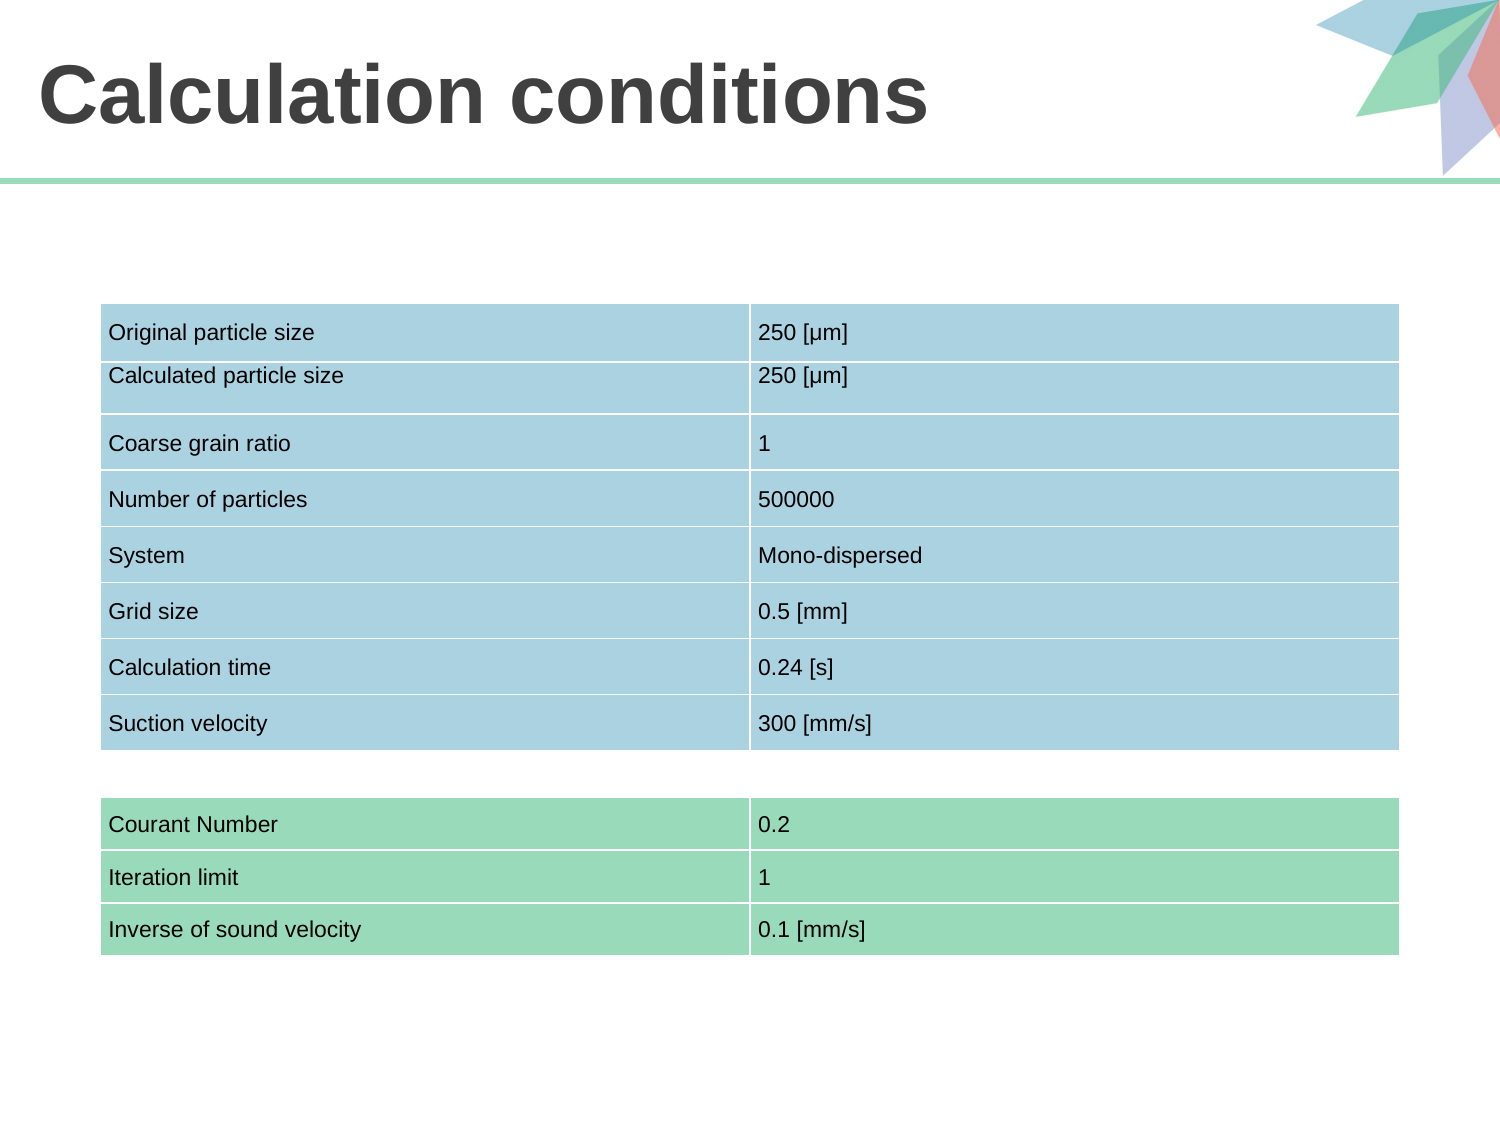

# Calculation conditions

| Original particle size | 250 [μm] |
| --- | --- |
| Calculated particle size | 250 [μm] |
| Coarse grain ratio | 1 |
| Number of particles | 500000 |
| System | Mono-dispersed |
| Grid size | 0.5 [mm] |
| Calculation time | 0.24 [s] |
| Suction velocity | 300 [mm/s] |
| Courant Number | 0.2 |
| --- | --- |
| Iteration limit | 1 |
| Inverse of sound velocity | 0.1 [mm/s] |